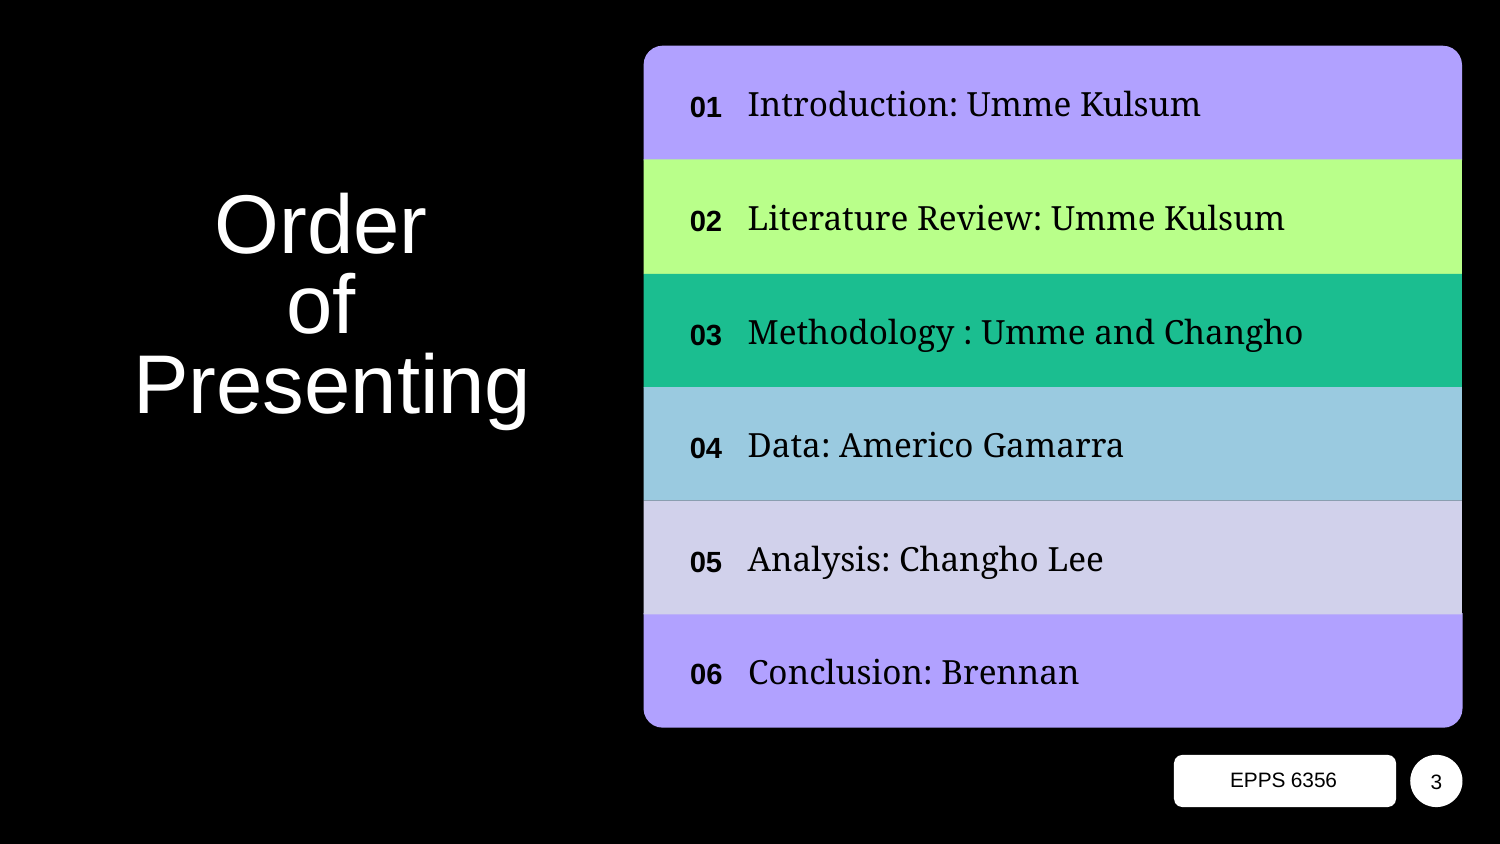

Introduction: Umme Kulsum
01

Literature Review: Umme Kulsum
02
# Order of Presenting

Methodology : Umme and Changho
03

Data: Americo Gamarra
04

Analysis: Changho Lee
05

06
Conclusion: Brennan
3
3
3

EPPS 6356